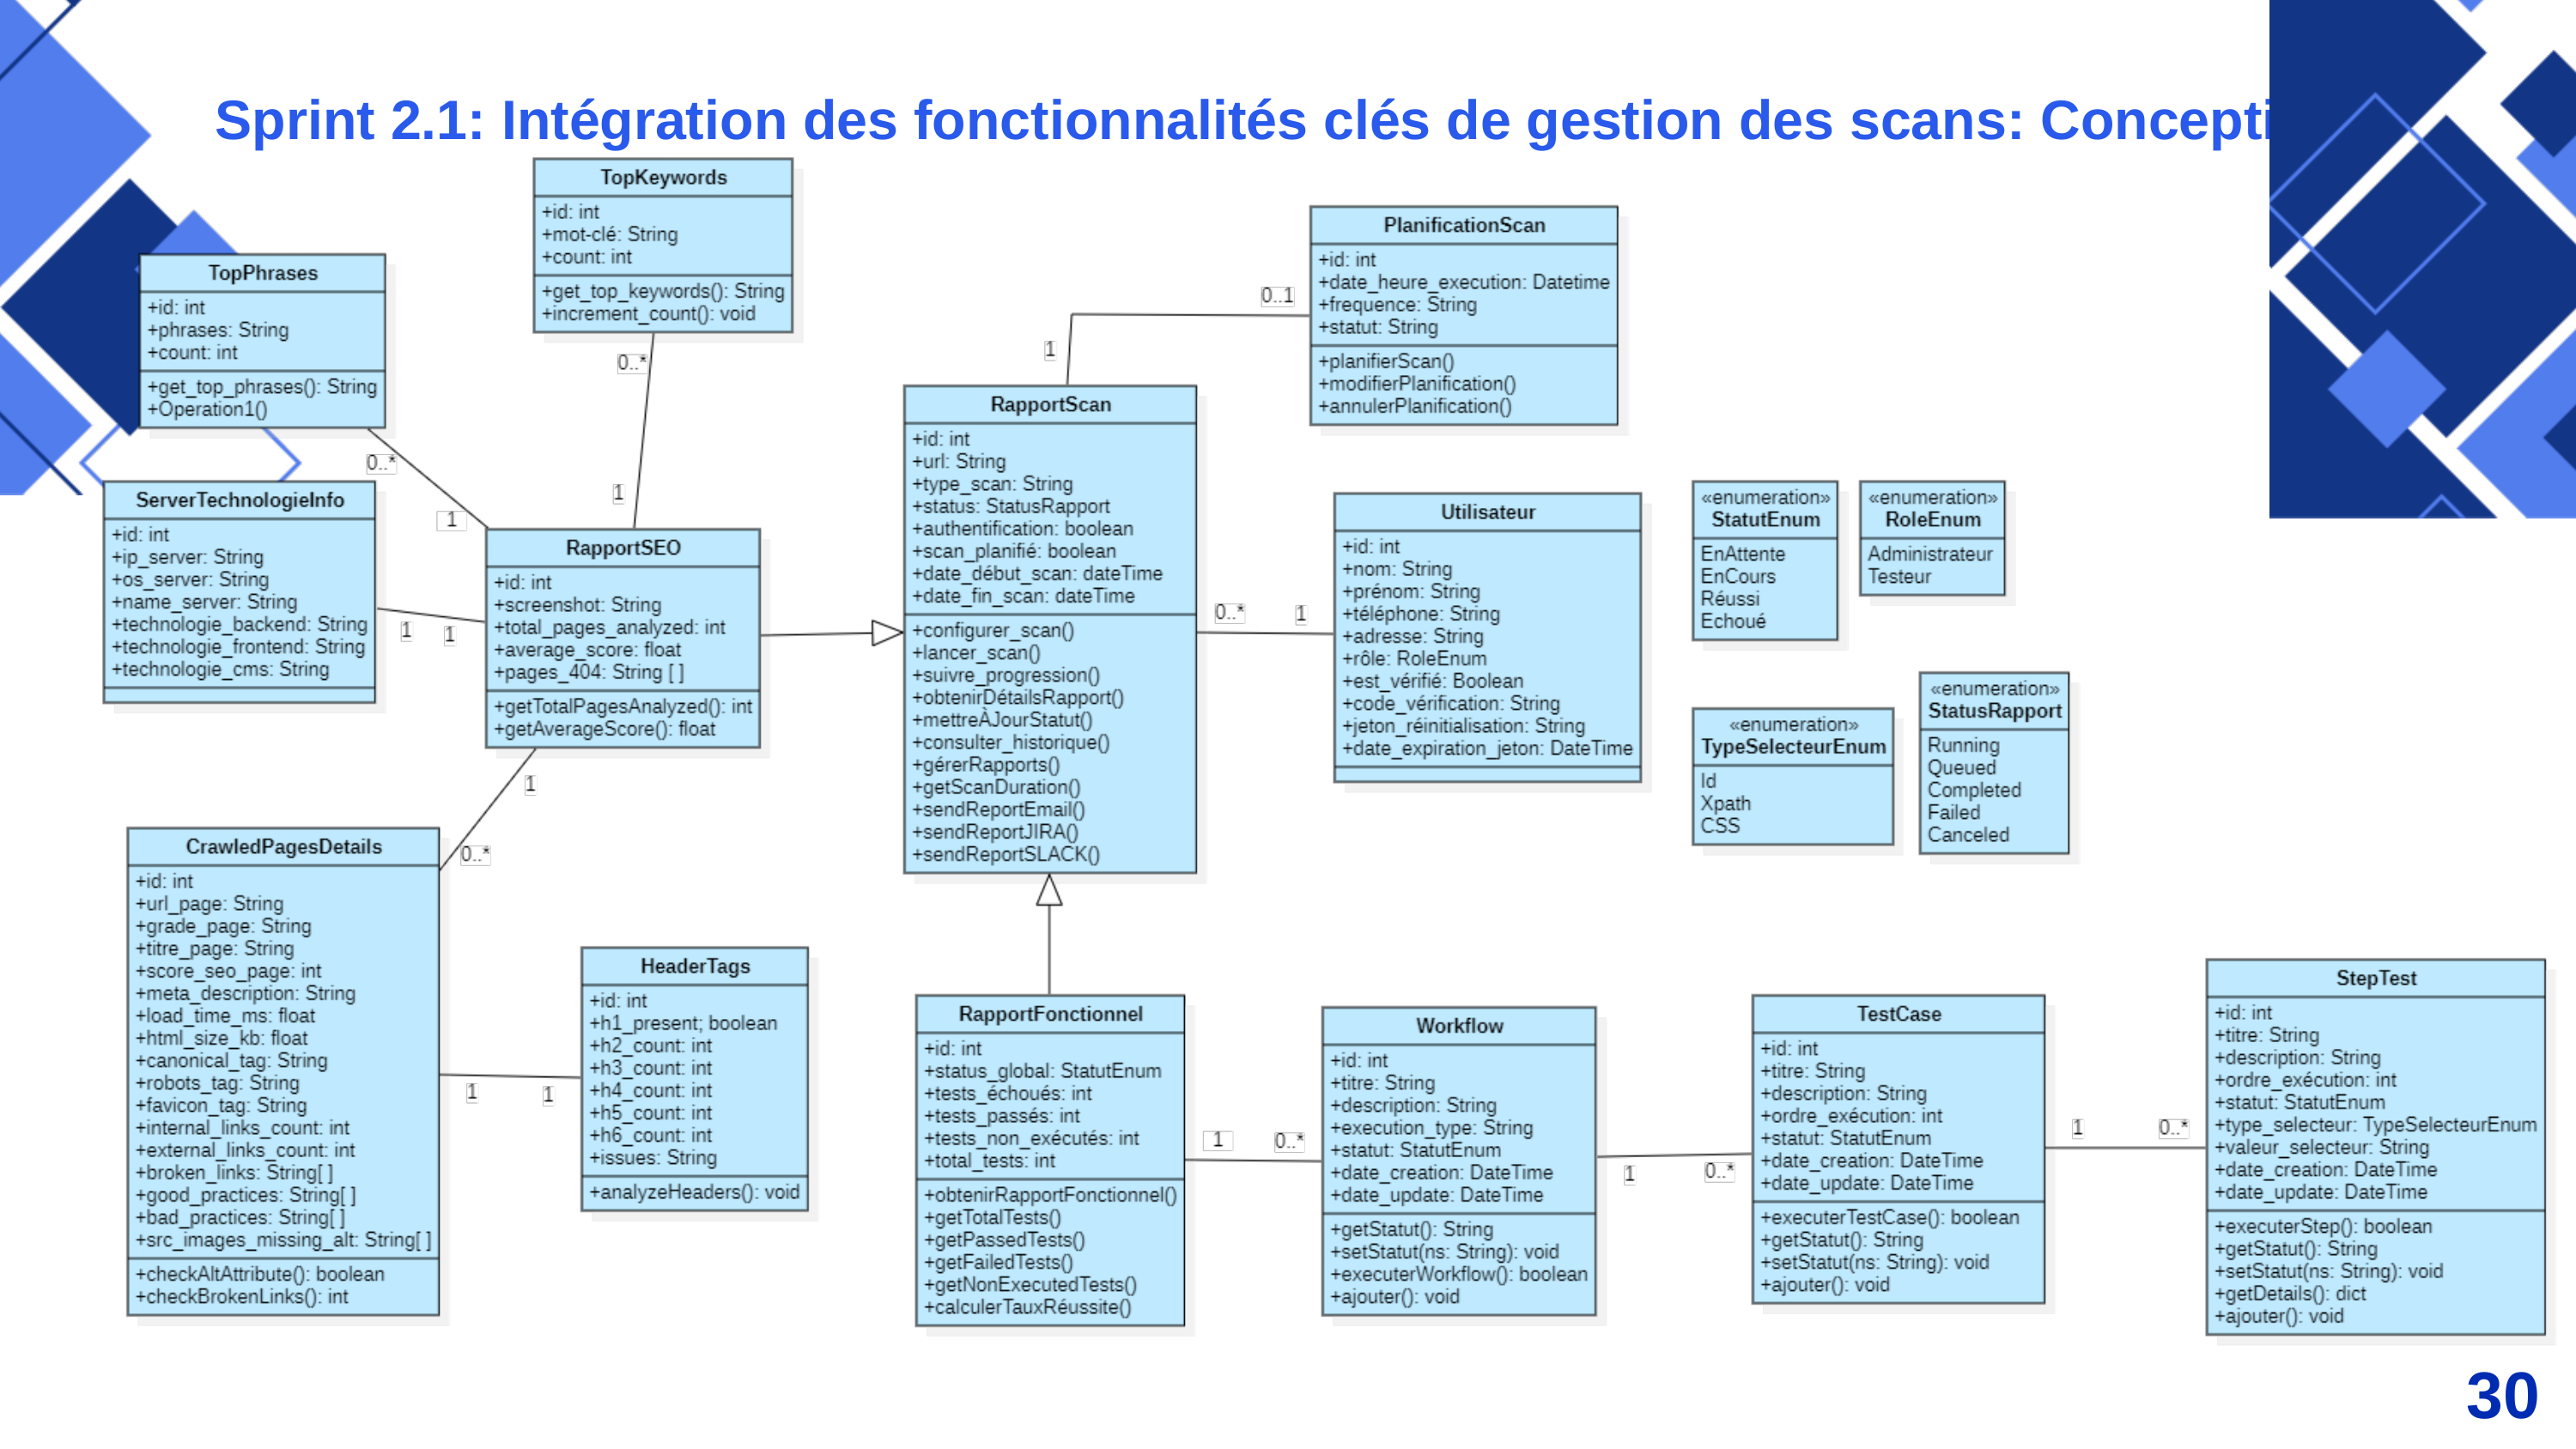

Sprint 2.1: Intégration des fonctionnalités clés de gestion des scans: Conception

30